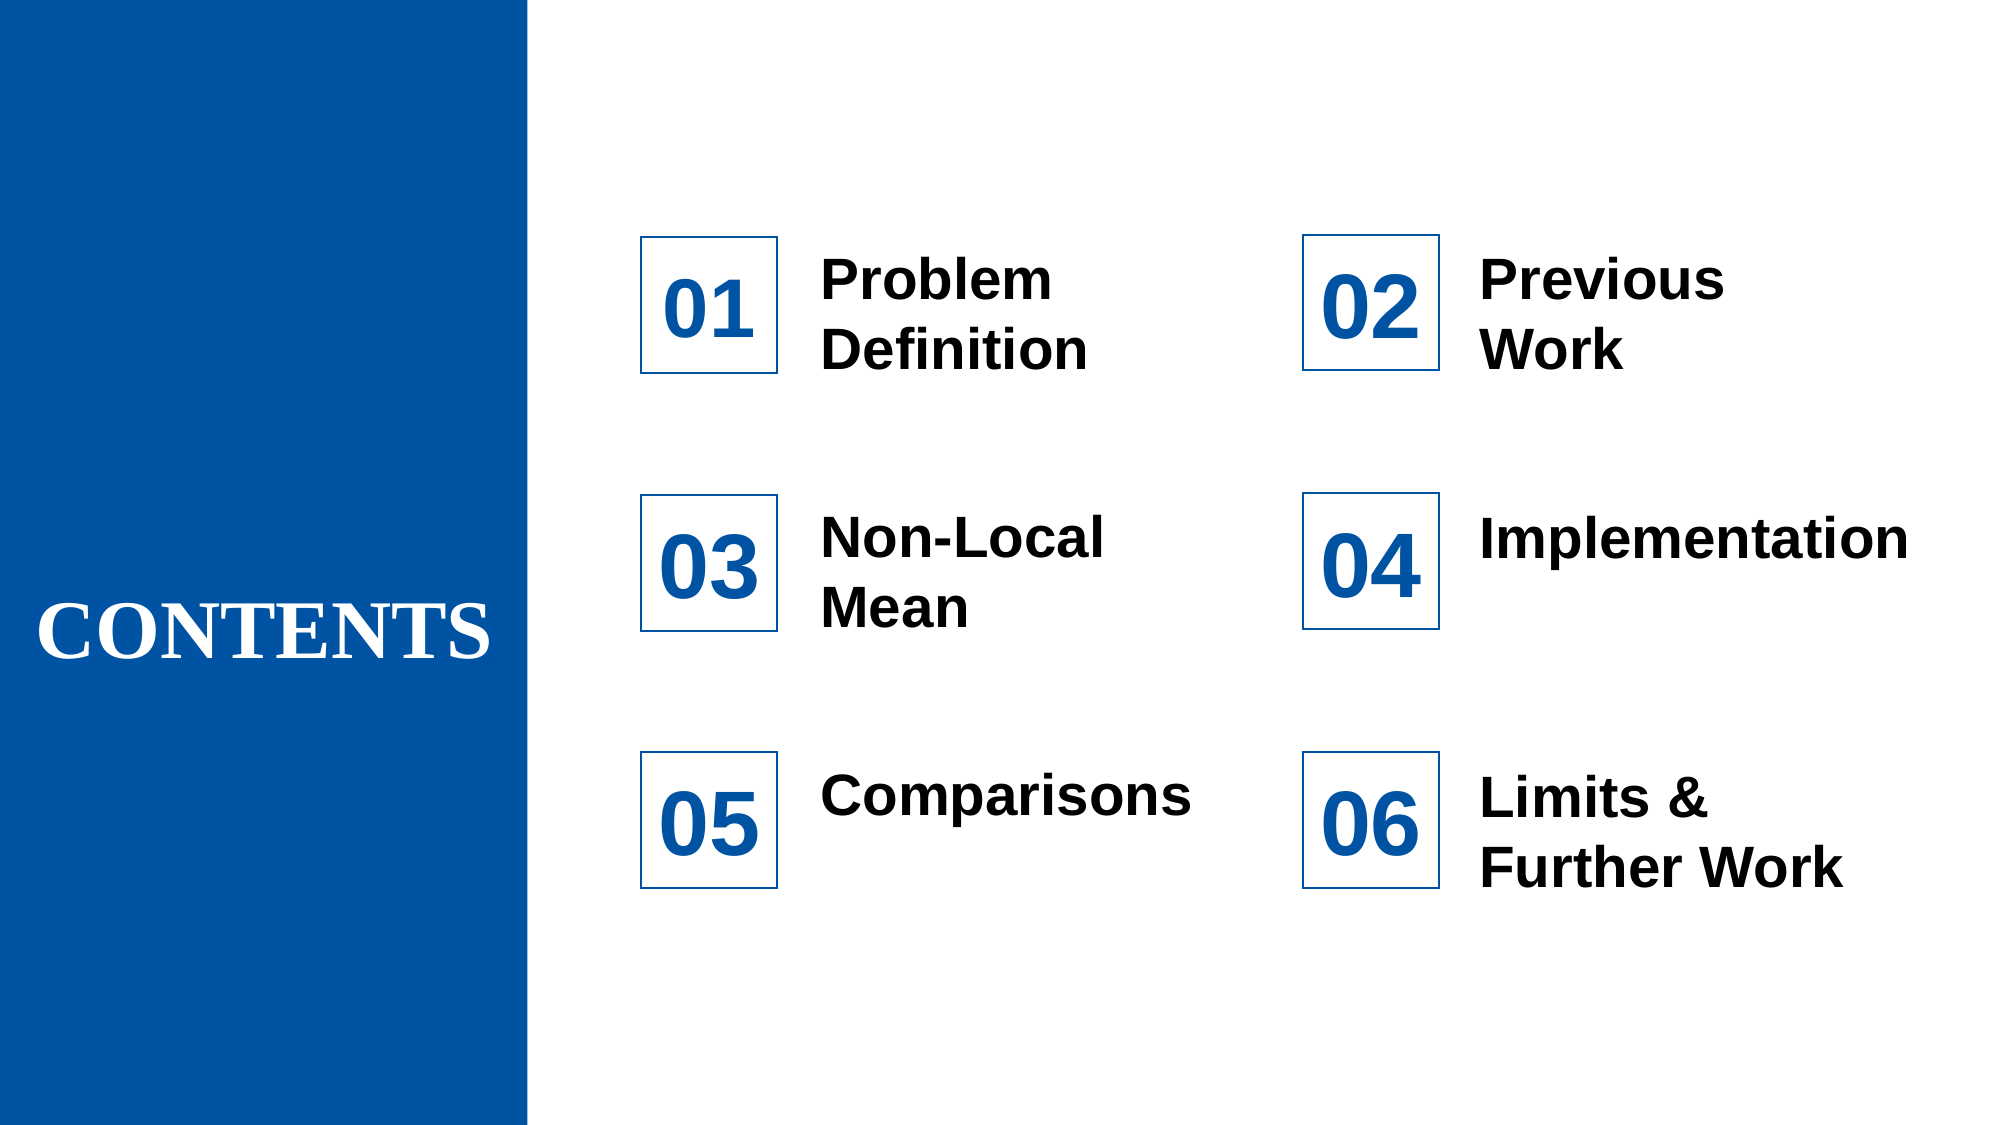

Problem Definition

01
Previous Work

02
Non-Local Mean

03
Implementation

04
CONTENTS
Comparisons

05
Limits & Further Work

06